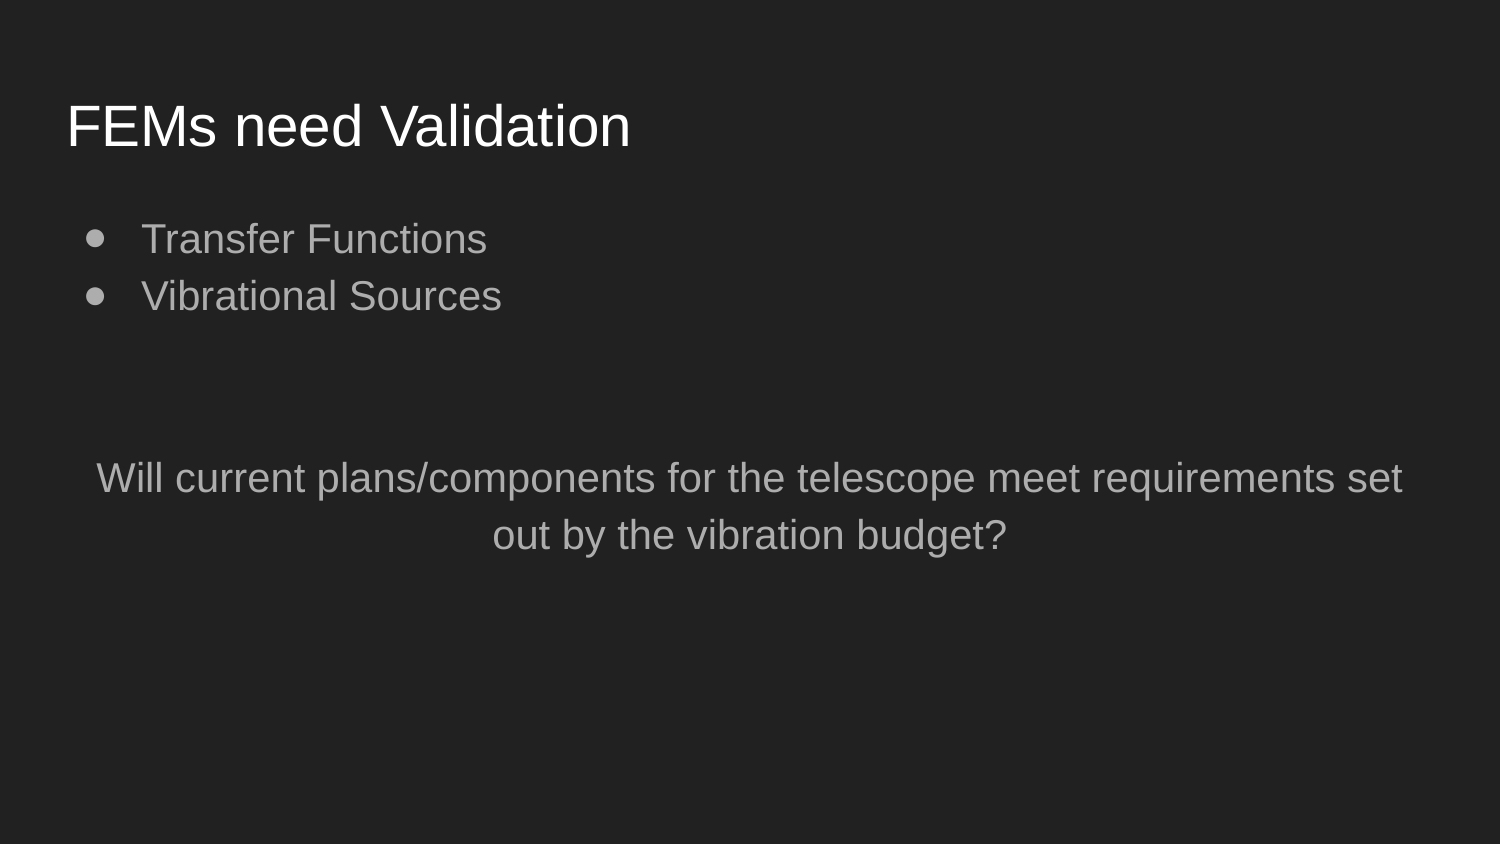

# FEMs need Validation
Transfer Functions
Vibrational Sources

Will current plans/components for the telescope meet requirements set out by the vibration budget?